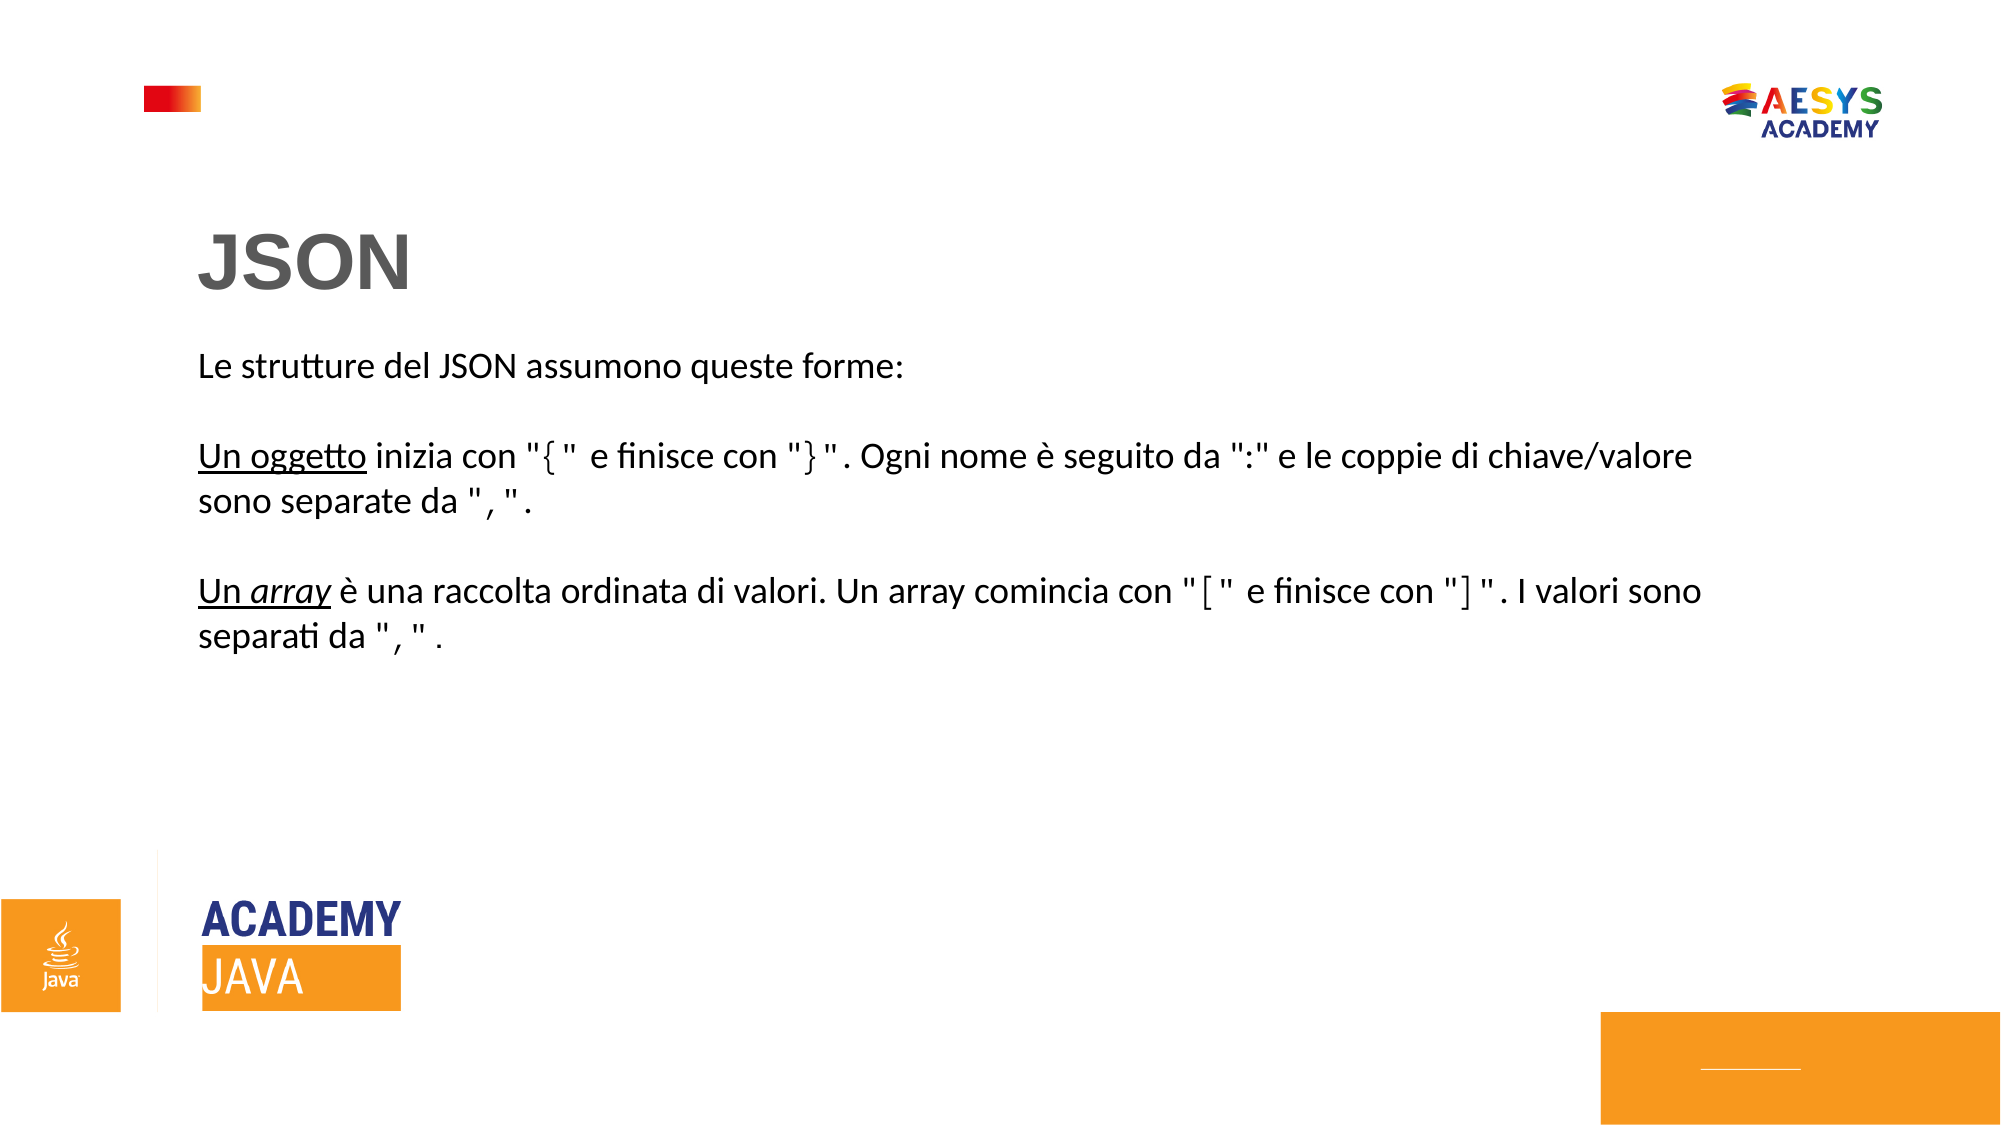

JSON
Le strutture del JSON assumono queste forme:

Un oggetto inizia con "{" e finisce con "}". Ogni nome è seguito da ":" e le coppie di chiave/valore sono separate da ",".

Un array è una raccolta ordinata di valori. Un array comincia con "[" e finisce con "]". I valori sono separati da ",".